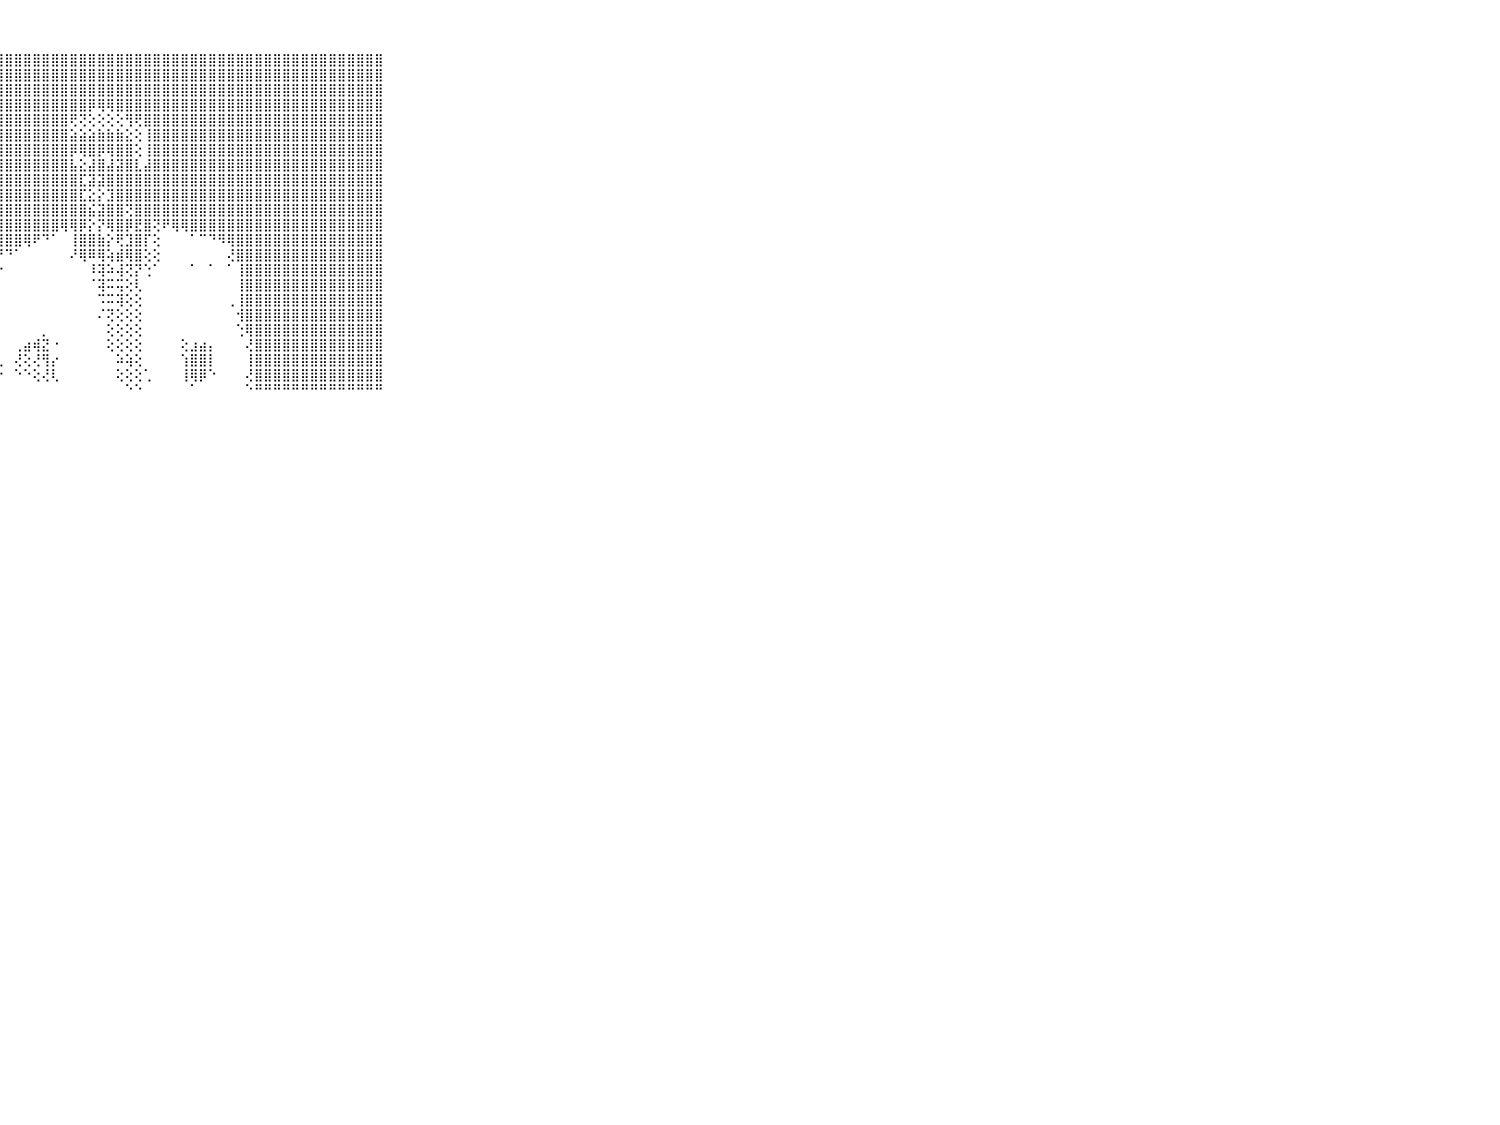

⠀⠀⠀⠀⠀⠀⠀⠀⠀⠀⠀⣿⣿⣿⣿⣿⣿⣿⣿⣿⣿⣿⣿⣿⣿⣿⣿⣿⣿⣿⣿⣿⣿⣿⣿⣿⣿⣿⣿⣿⣿⣿⣿⣿⣿⣿⣿⣿⣿⣿⣿⣿⣿⣿⣿⣿⣿⣿⣿⣿⣿⣿⣿⣿⣿⣿⣿⣿⣿⠀⠀⠀⠀⠀⠀⠀⠀⠀⠀⠀⠀
⠀⠀⠀⠀⠀⠀⠀⠀⠀⠀⠀⣿⣿⣿⣿⣿⣿⣿⣿⣿⣿⣿⣿⣿⣿⣿⣿⣿⣿⣿⣿⣿⣿⣿⣿⣿⣿⣿⣿⣿⣿⣿⣿⣿⣿⣿⣿⣿⣿⣿⣿⣿⣿⣿⣿⣿⣿⣿⣿⣿⣿⣿⣿⣿⣿⣿⣿⣿⣿⠀⠀⠀⠀⠀⠀⠀⠀⠀⠀⠀⠀
⠀⠀⠀⠀⠀⠀⠀⠀⠀⠀⠀⣿⣿⣿⣿⣿⣿⣿⣿⣿⣿⣿⣿⣿⣿⣿⣿⣿⣿⣿⣿⣿⣿⣿⣿⣿⣿⣿⣿⣿⣿⣿⣿⣿⣿⣿⣿⣿⣿⣿⣿⣿⣿⣿⣿⣿⣿⣿⣿⣿⣿⣿⣿⣿⣿⣿⣿⣿⣿⠀⠀⠀⠀⠀⠀⠀⠀⠀⠀⠀⠀
⠀⠀⠀⠀⠀⠀⠀⠀⠀⠀⠀⣿⣿⣿⣿⣿⣿⣿⣿⣿⣿⣿⣿⣿⣿⣿⣿⣿⣿⣿⣿⣿⣿⣿⣿⣿⣿⡿⢿⢿⣿⣿⣿⣿⣿⣿⣿⣿⣿⣿⣿⣿⣿⣿⣿⣿⣿⣿⣿⣿⣿⣿⣿⣿⣿⣿⣿⣿⣿⠀⠀⠀⠀⠀⠀⠀⠀⠀⠀⠀⠀
⠀⠀⠀⠀⠀⠀⠀⠀⠀⠀⠀⣿⣿⣿⣿⣿⣿⣿⣿⣿⣿⣿⣿⣿⣿⣿⣿⣿⣿⣿⣿⣿⣿⣿⣿⢟⢝⢕⢕⢕⢕⢻⢟⣿⣿⣿⣿⣿⣿⣿⣿⣿⣿⣿⣿⣿⣿⣿⣿⣿⣿⣿⣿⣿⣿⣿⣿⣿⣿⠀⠀⠀⠀⠀⠀⠀⠀⠀⠀⠀⠀
⠀⠀⠀⠀⠀⠀⠀⠀⠀⠀⠀⣿⣿⣿⣿⣿⣿⣿⣿⣿⣿⣿⣿⣿⣿⣿⣿⣿⣿⣿⣿⣿⣿⣿⣿⣵⣵⣵⣷⣷⣷⣕⢕⢸⣿⣿⣿⣿⣿⣿⣿⣿⣿⣿⣿⣿⣿⣿⣿⣿⣿⣿⣿⣿⣿⣿⣿⣿⣿⠀⠀⠀⠀⠀⠀⠀⠀⠀⠀⠀⠀
⠀⠀⠀⠀⠀⠀⠀⠀⠀⠀⠀⣿⣿⣿⣿⣿⣿⣿⣿⣿⣿⣿⣿⣿⣿⣿⣿⣿⣿⣿⣿⣿⣿⣿⣿⡿⢿⣿⡿⢿⣿⣿⢕⢸⣿⣿⣿⣿⣿⣿⣿⣿⣿⣿⣿⣿⣿⣿⣿⣿⣿⣿⣿⣿⣿⣿⣿⣿⣿⠀⠀⠀⠀⠀⠀⠀⠀⠀⠀⠀⠀
⠀⠀⠀⠀⠀⠀⠀⠀⠀⠀⠀⣿⣿⣿⣿⣿⣿⣿⣿⣿⣿⣿⣿⣿⣿⣿⣿⣿⣿⣿⣿⣿⣿⣿⣿⣧⣕⣼⣿⣼⣽⣿⣇⣼⣿⣿⣿⣿⣿⣿⣿⣿⣿⣿⣿⣿⣿⣿⣿⣿⣿⣿⣿⣿⣿⣿⣿⣿⣿⠀⠀⠀⠀⠀⠀⠀⠀⠀⠀⠀⠀
⠀⠀⠀⠀⠀⠀⠀⠀⠀⠀⠀⣿⣿⣿⣿⣿⣿⣿⣿⣿⣿⣿⣿⣿⣿⣿⣿⣿⣿⣿⣿⣿⣿⣿⣿⣿⣏⣽⣽⣿⣿⣿⣿⣿⣿⣿⣿⣿⣿⣿⣿⣿⣿⣿⣿⣿⣿⣿⣿⣿⣿⣿⣿⣿⣿⣿⣿⣿⣿⠀⠀⠀⠀⠀⠀⠀⠀⠀⠀⠀⠀
⠀⠀⠀⠀⠀⠀⠀⠀⠀⠀⠀⣿⣿⣿⣿⣿⣿⣿⣿⣿⣿⣿⣿⣿⣿⣿⣿⣿⣿⣿⣿⣿⣿⣿⣿⣿⣏⣕⡕⣹⣿⣿⣿⣿⣿⣿⣿⣿⣿⣿⣿⣿⣿⣿⣿⣿⣿⣿⣿⣿⣿⣿⣿⣿⣿⣿⣿⣿⣿⠀⠀⠀⠀⠀⠀⠀⠀⠀⠀⠀⠀
⠀⠀⠀⠀⠀⠀⠀⠀⠀⠀⠀⣿⣿⣿⣿⣿⣿⣿⣿⣿⣿⣿⣿⣿⣿⣿⣿⣿⣿⣿⣿⣿⣿⣿⣿⣿⣿⣮⣽⣿⣿⢝⣿⣿⣿⣿⣿⣿⣿⣿⣿⣿⣿⣿⣿⣿⣿⣿⣿⣿⣿⣿⣿⣿⣿⣿⣿⣿⣿⠀⠀⠀⠀⠀⠀⠀⠀⠀⠀⠀⠀
⠀⠀⠀⠀⠀⠀⠀⠀⠀⠀⠀⣿⣿⣿⣿⣿⣿⣿⣿⣿⣿⣿⣿⣿⣿⣿⣿⣿⣿⣿⣿⣿⣿⣿⢿⢿⡿⡕⡝⢿⣿⡿⣟⣿⢝⠟⢿⢿⣿⣿⣿⣿⣿⣿⣿⣿⣿⣿⣿⣿⣿⣿⣿⣿⣿⣿⣿⣿⣿⠀⠀⠀⠀⠀⠀⠀⠀⠀⠀⠀⠀
⠀⠀⠀⠀⠀⠀⠀⠀⠀⠀⠀⣿⣿⣿⣿⣿⣿⣿⣿⣿⣿⣿⣿⣿⣿⣿⣿⣿⣿⣿⢿⠟⠙⠁⠀⢸⣿⣿⣷⡕⢟⣹⣿⡏⢕⠀⠀⠀⠁⠉⠙⠻⢿⣿⣿⣿⣿⣿⣿⣿⣿⣿⣿⣿⣿⣿⣿⣿⣿⠀⠀⠀⠀⠀⠀⠀⠀⠀⠀⠀⠀
⠀⠀⠀⠀⠀⠀⠀⠀⠀⠀⠀⣿⣿⣿⣿⣿⣿⣿⣿⣿⣿⣿⣿⣿⣿⣿⣿⡟⠙⠁⠀⠀⠀⠀⠀⠜⢿⠿⢿⢵⣾⢿⣿⢕⢕⠀⠀⠀⠀⠀⠀⠀⢜⣿⣿⣿⣿⣿⣿⣿⣿⣿⣿⣿⣿⣿⣿⣿⣿⠀⠀⠀⠀⠀⠀⠀⠀⠀⠀⠀⠀
⠀⠀⠀⠀⠀⠀⠀⠀⠀⠀⠀⣿⣿⣿⣿⣿⣿⣿⣿⣿⣿⣿⣿⣿⣿⣿⣿⠕⠀⠀⠀⠀⠀⠀⠀⠀⠀⠸⢽⠵⢼⢝⡝⢑⠁⠀⠀⠀⠁⠀⠁⠀⠁⢸⣿⣿⣿⣿⣿⣿⣿⣿⣿⣿⣿⣿⣿⣿⣿⠀⠀⠀⠀⠀⠀⠀⠀⠀⠀⠀⠀
⠀⠀⠀⠀⠀⠀⠀⠀⠀⠀⠀⣿⣿⣿⣿⣿⣿⣿⣿⣿⣿⣿⣿⣿⣿⣿⣿⠀⠀⠀⠀⠀⠀⠀⠀⠀⠀⠈⢽⠭⢭⢕⢇⠀⠀⠀⠀⠀⠀⠀⠀⠀⠀⢸⣿⣿⣿⣿⣿⣿⣿⣿⣿⣿⣿⣿⣿⣿⣿⠀⠀⠀⠀⠀⠀⠀⠀⠀⠀⠀⠀
⠀⠀⠀⠀⠀⠀⠀⠀⠀⠀⠀⣿⣿⣿⣿⣿⣿⣿⣿⣿⣿⣿⣿⣿⣿⣿⣿⠀⠀⠀⠀⠀⠀⠀⠀⠀⠀⠀⠩⠭⢽⢕⢕⠀⠀⠀⠀⠀⠀⠀⠀⠀⢀⢸⣿⣿⣿⣿⣿⣿⣿⣿⣿⣿⣿⣿⣿⣿⣿⠀⠀⠀⠀⠀⠀⠀⠀⠀⠀⠀⠀
⠀⠀⠀⠀⠀⠀⠀⠀⠀⠀⠀⣿⣿⣿⣿⣿⣿⣿⣿⣿⣿⣿⣿⣿⣿⣿⣿⠀⠀⠀⠀⠀⠀⠀⠀⠀⠀⠀⠌⢝⢕⢕⢕⠀⠀⠀⠀⠀⠀⠀⠀⠀⠀⢺⣿⣿⣿⣿⣿⣿⣿⣿⣿⣿⣿⣿⣿⣿⣿⠀⠀⠀⠀⠀⠀⠀⠀⠀⠀⠀⠀
⠀⠀⠀⠀⠀⠀⠀⠀⠀⠀⠀⣿⣿⣿⣿⣿⣿⣿⣿⣿⣿⣿⣿⣿⣿⣿⡏⠀⠀⠀⠀⠀⡀⠀⠀⠀⠀⠀⠀⢕⢕⢕⢕⠀⠀⠀⠀⠀⠀⠀⠀⠀⠀⢑⢿⣿⣿⣿⣿⣿⣿⣿⣿⣿⣿⣿⣿⣿⣿⠀⠀⠀⠀⠀⠀⠀⠀⠀⠀⠀⠀
⠀⠀⠀⠀⠀⠀⠀⠀⠀⠀⠀⣿⣿⣿⣿⣿⣿⣿⣿⣿⣿⣿⣿⣿⣿⣿⠇⠀⠀⢀⣴⢾⣝⠐⠀⠀⠀⠀⠀⢕⢕⢕⢕⠀⠀⠀⠀⢕⣰⣴⡄⠀⠀⠀⢜⣿⣿⣿⣿⣿⣿⣿⣿⣿⣿⣿⣿⣿⣿⠀⠀⠀⠀⠀⠀⠀⠀⠀⠀⠀⠀
⠀⠀⠀⠀⠀⠀⠀⠀⠀⠀⠀⣿⣿⣿⣿⣿⣿⣿⣿⣿⣿⣿⣿⣿⣿⣿⢕⢀⠀⢜⢕⢜⢻⡔⠀⠀⠀⠀⠀⠀⠵⢵⢕⠀⠀⠀⠀⢱⣿⣿⡇⠀⠀⠀⢸⣿⣿⣿⣿⣿⣿⣿⣿⣿⣿⣿⣿⣿⣿⠀⠀⠀⠀⠀⠀⠀⠀⠀⠀⠀⠀
⠀⠀⠀⠀⠀⠀⠀⠀⠀⠀⠀⣿⣿⣿⣿⣿⣿⣿⣿⣿⣿⣿⣿⣿⣿⡇⠀⠕⠀⠑⠑⢕⢜⢇⠀⠀⠀⠀⠀⠀⢕⢕⢕⢁⠀⠀⠀⢸⢿⡿⠑⠀⠀⠀⢜⣿⣿⣿⣿⣿⣿⣿⣿⣿⣿⣿⣿⣿⣿⠀⠀⠀⠀⠀⠀⠀⠀⠀⠀⠀⠀
⠀⠀⠀⠀⠀⠀⠀⠀⠀⠀⠀⠛⠛⠛⠛⠛⠛⠛⠛⠛⠛⠛⠛⠛⠛⠓⠐⠀⠀⠀⠀⠀⠀⠀⠀⠀⠀⠀⠀⠀⠀⠑⠑⠀⠀⠀⠀⠀⠁⠀⠀⠀⠀⠀⠑⠛⠛⠛⠛⠛⠛⠛⠛⠛⠛⠛⠛⠛⠛⠀⠀⠀⠀⠀⠀⠀⠀⠀⠀⠀⠀